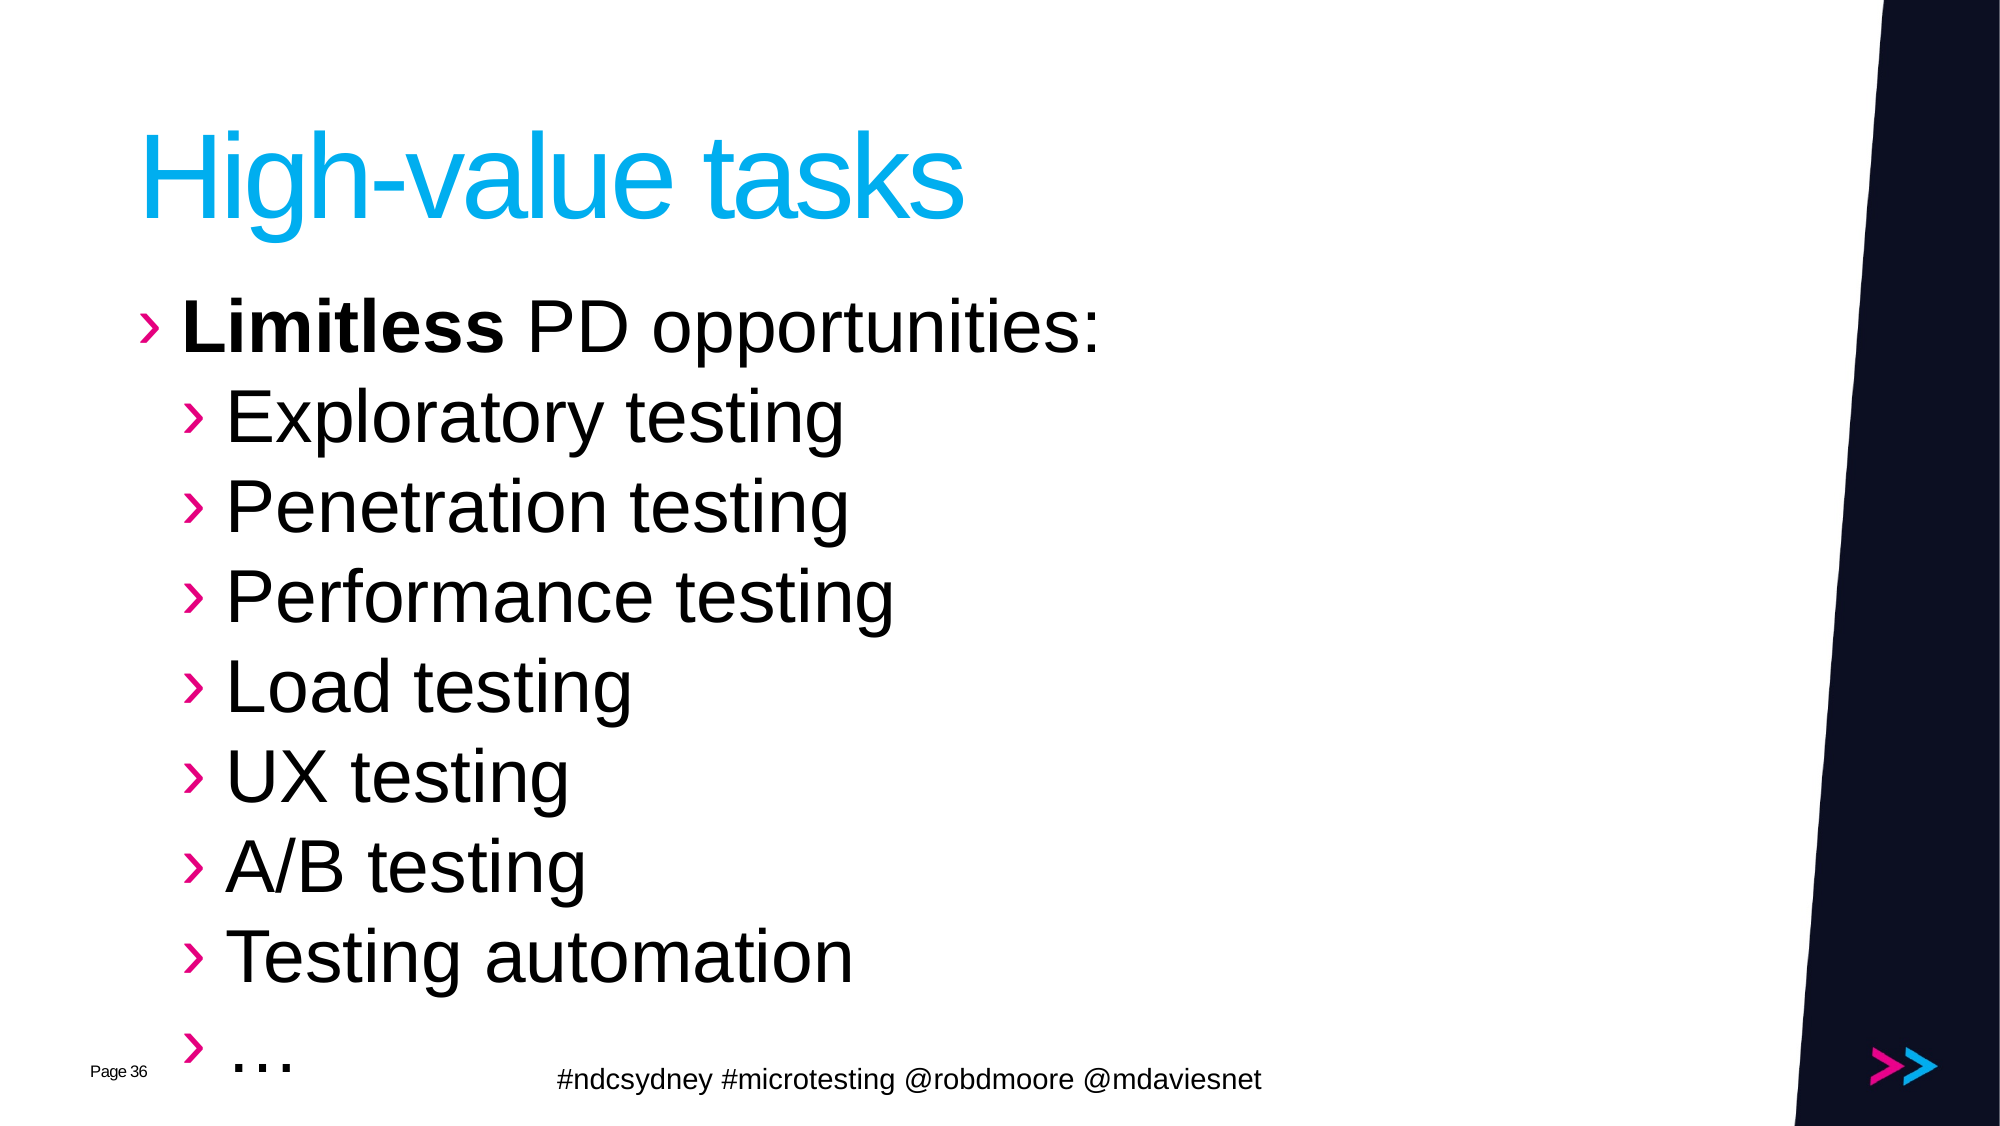

# High-value tasks
Limitless PD opportunities:
Exploratory testing
Penetration testing
Performance testing
Load testing
UX testing
A/B testing
Testing automation
…

36